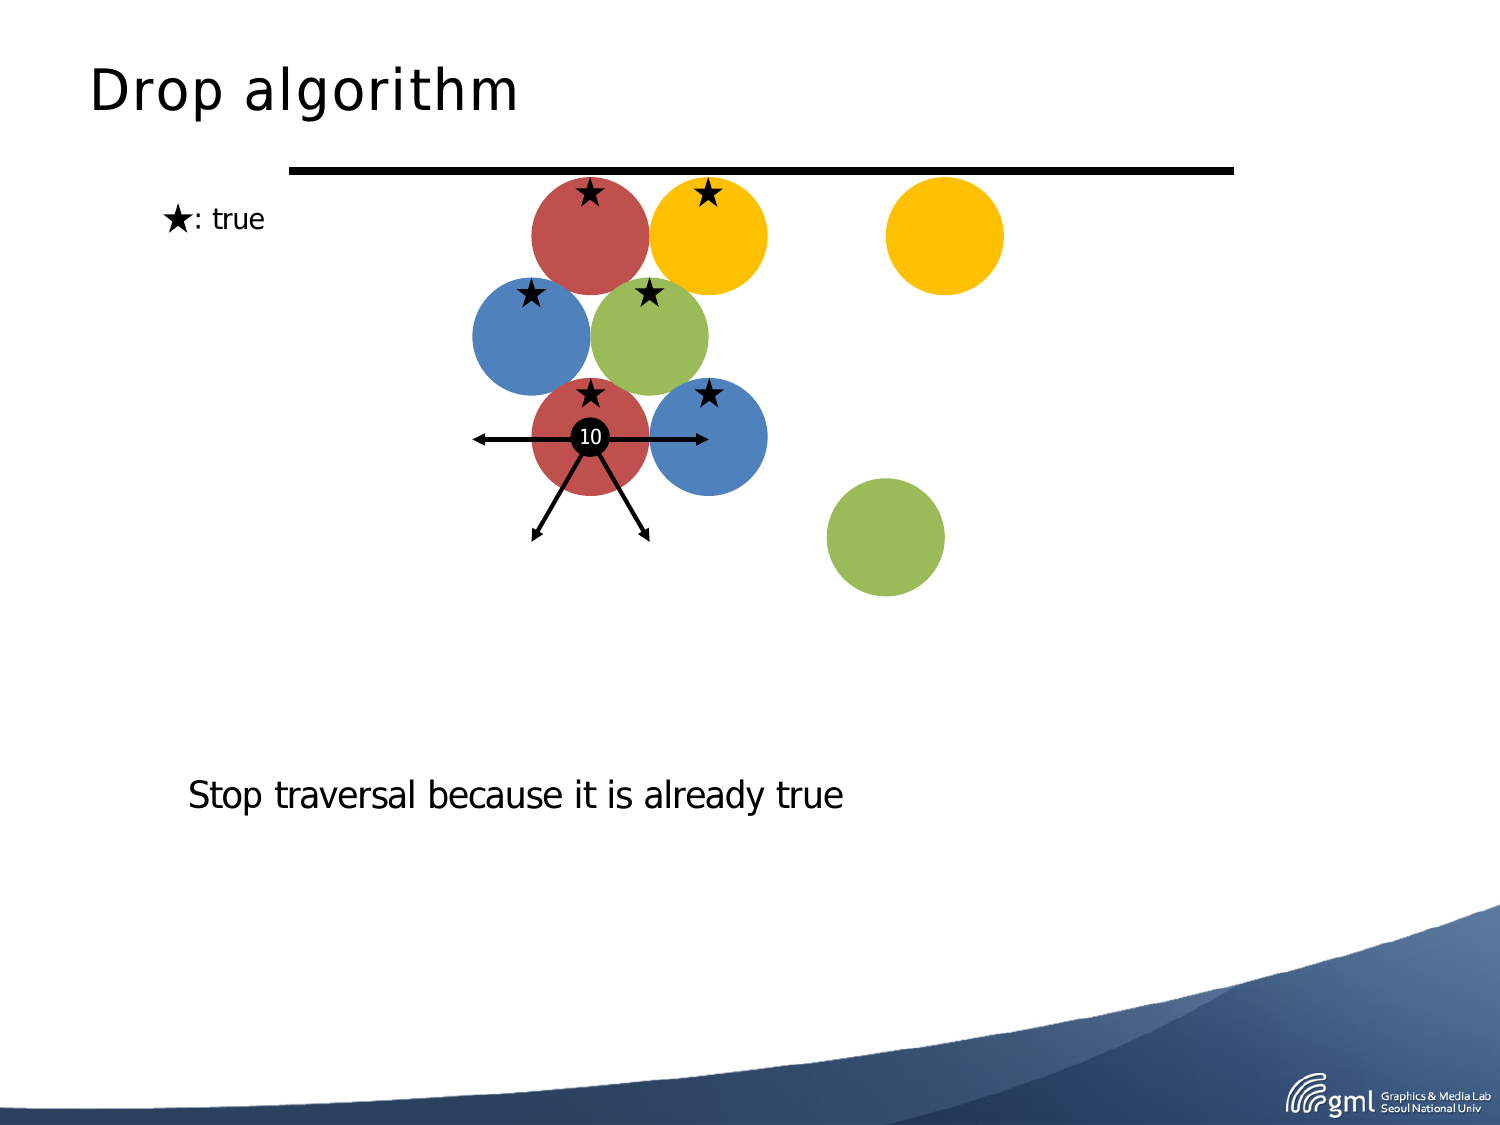

# Drop algorithm

: true

10

Stop traversal because it is already true